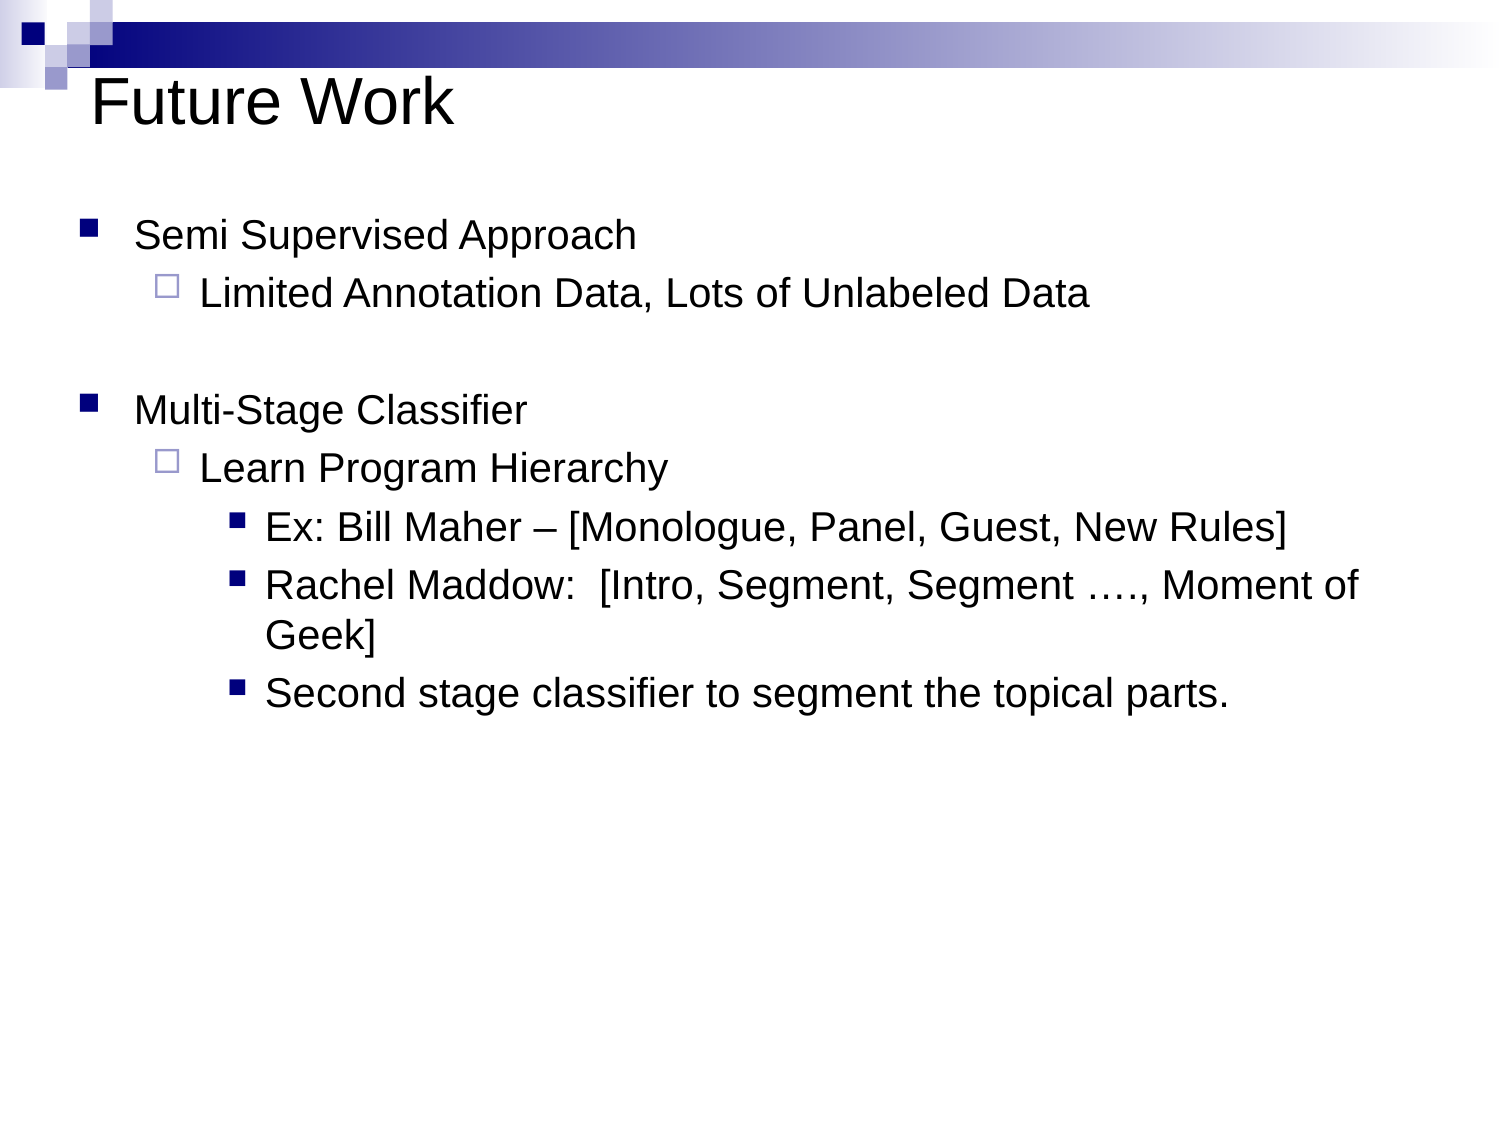

# Future Work
Semi Supervised Approach
Limited Annotation Data, Lots of Unlabeled Data

Multi-Stage Classifier
Learn Program Hierarchy
Ex: Bill Maher – [Monologue, Panel, Guest, New Rules]
Rachel Maddow:  [Intro, Segment, Segment …., Moment of Geek]
Second stage classifier to segment the topical parts.